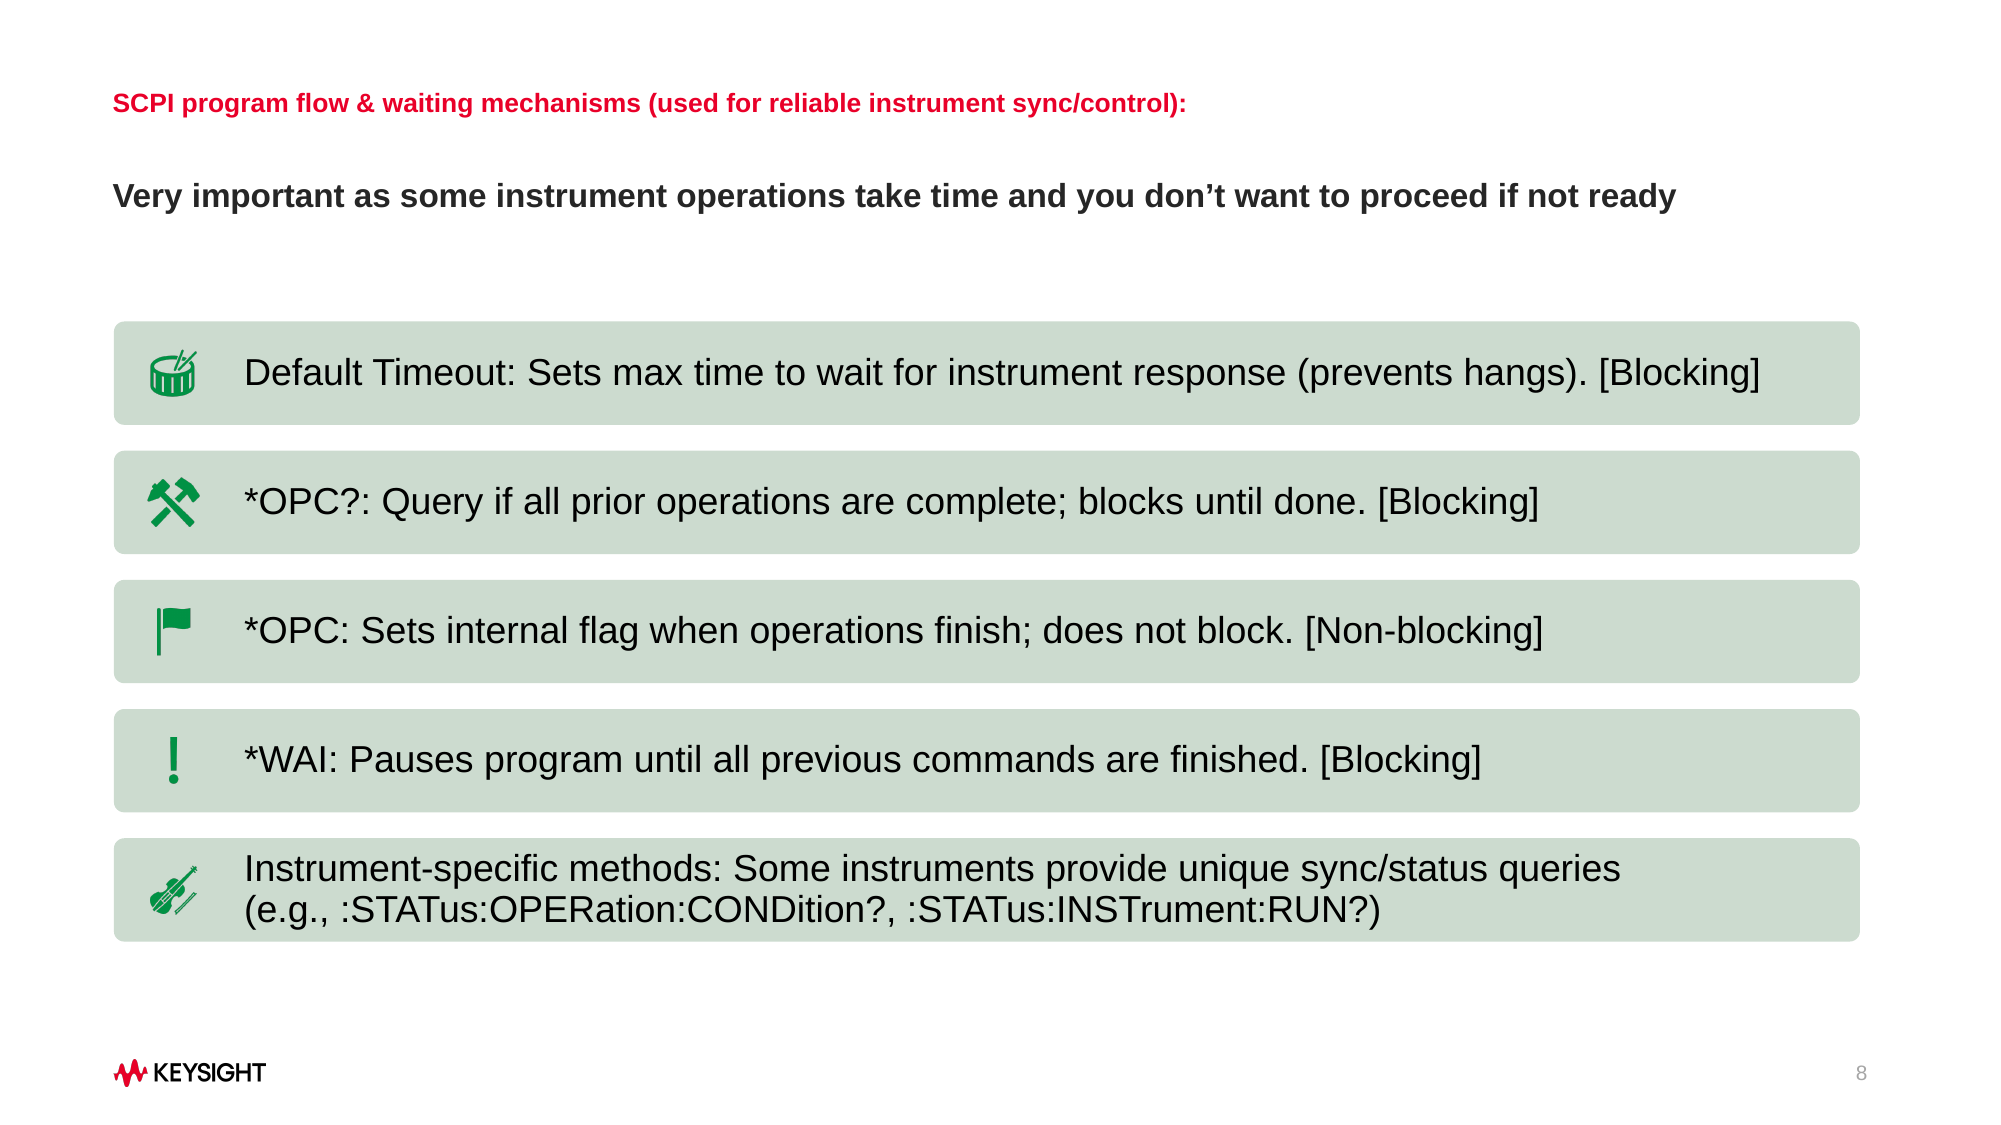

# SCPI program flow & waiting mechanisms (used for reliable instrument sync/control):
Very important as some instrument operations take time and you don’t want to proceed if not ready
Default Timeout: Sets max time to wait for instrument response (prevents hangs). [Blocking]
*OPC?: Query if all prior operations are complete; blocks until done. [Blocking]
*OPC: Sets internal flag when operations finish; does not block. [Non-blocking]
*WAI: Pauses program until all previous commands are finished. [Blocking]
Instrument-specific methods: Some instruments provide unique sync/status queries (e.g., :STATus:OPERation:CONDition?, :STATus:INSTrument:RUN?)